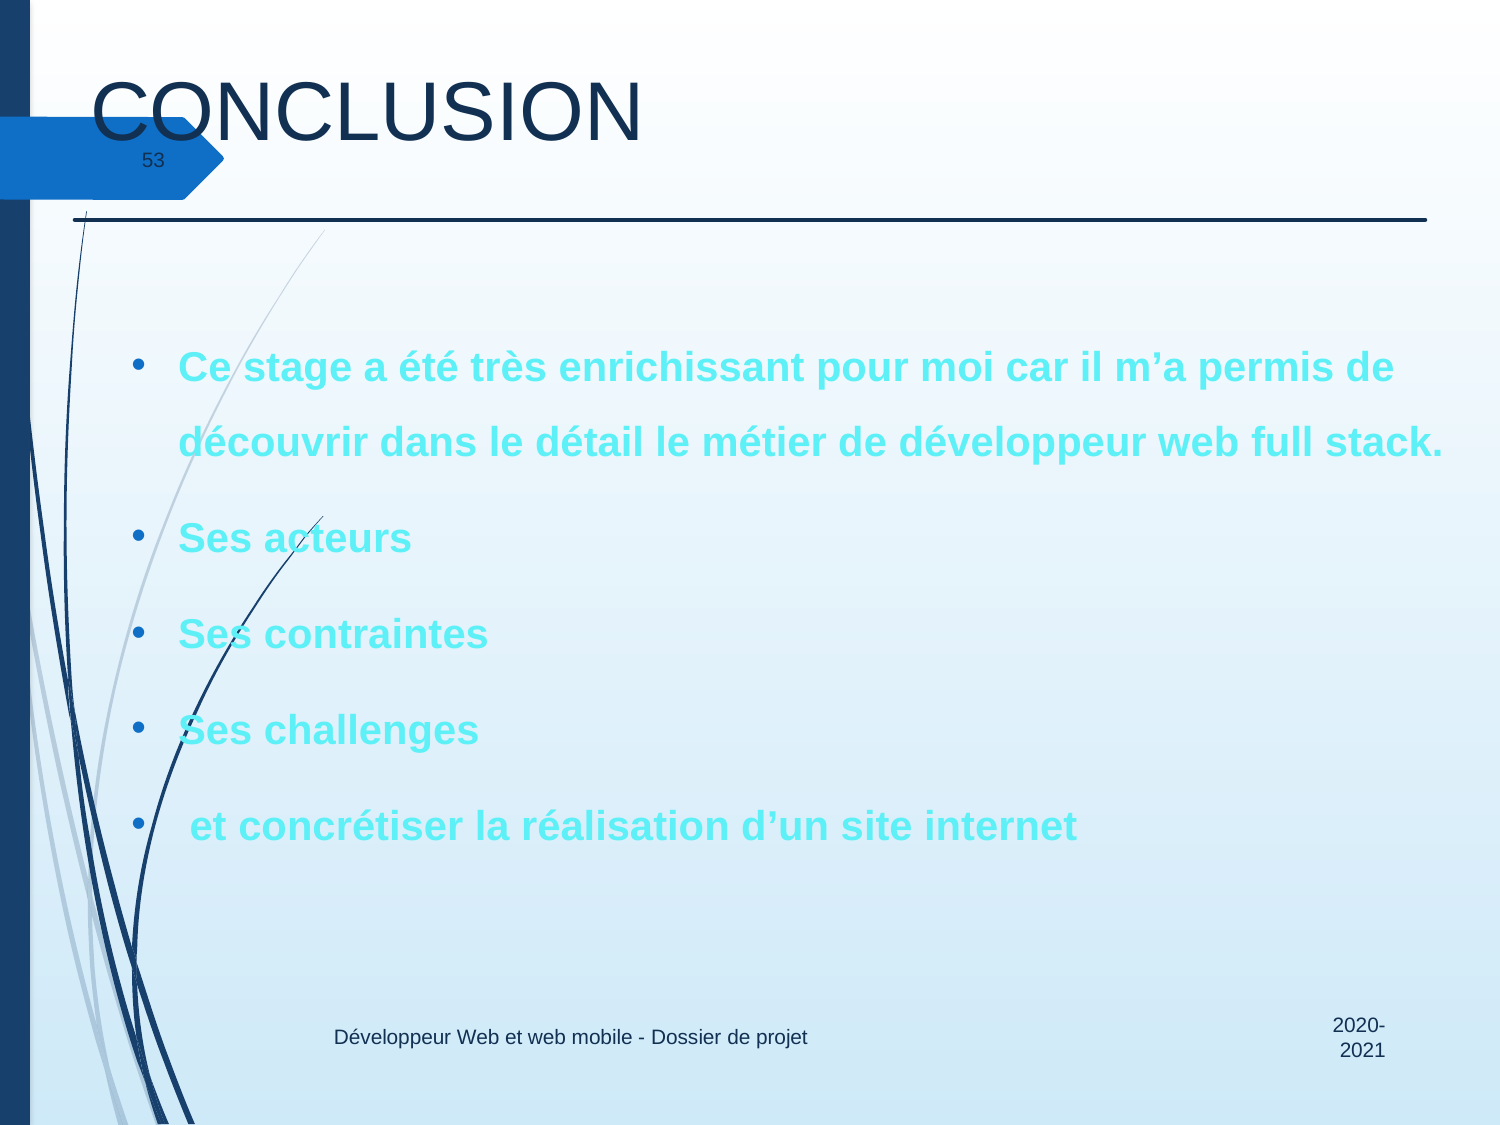

# Conclusion
53

Ce stage a été très enrichissant pour moi car il m’a permis de découvrir dans le détail le métier de développeur web full stack.
Ses acteurs
Ses contraintes
Ses challenges
 et concrétiser la réalisation d’un site internet

2020-2021
Développeur Web et web mobile - Dossier de projet